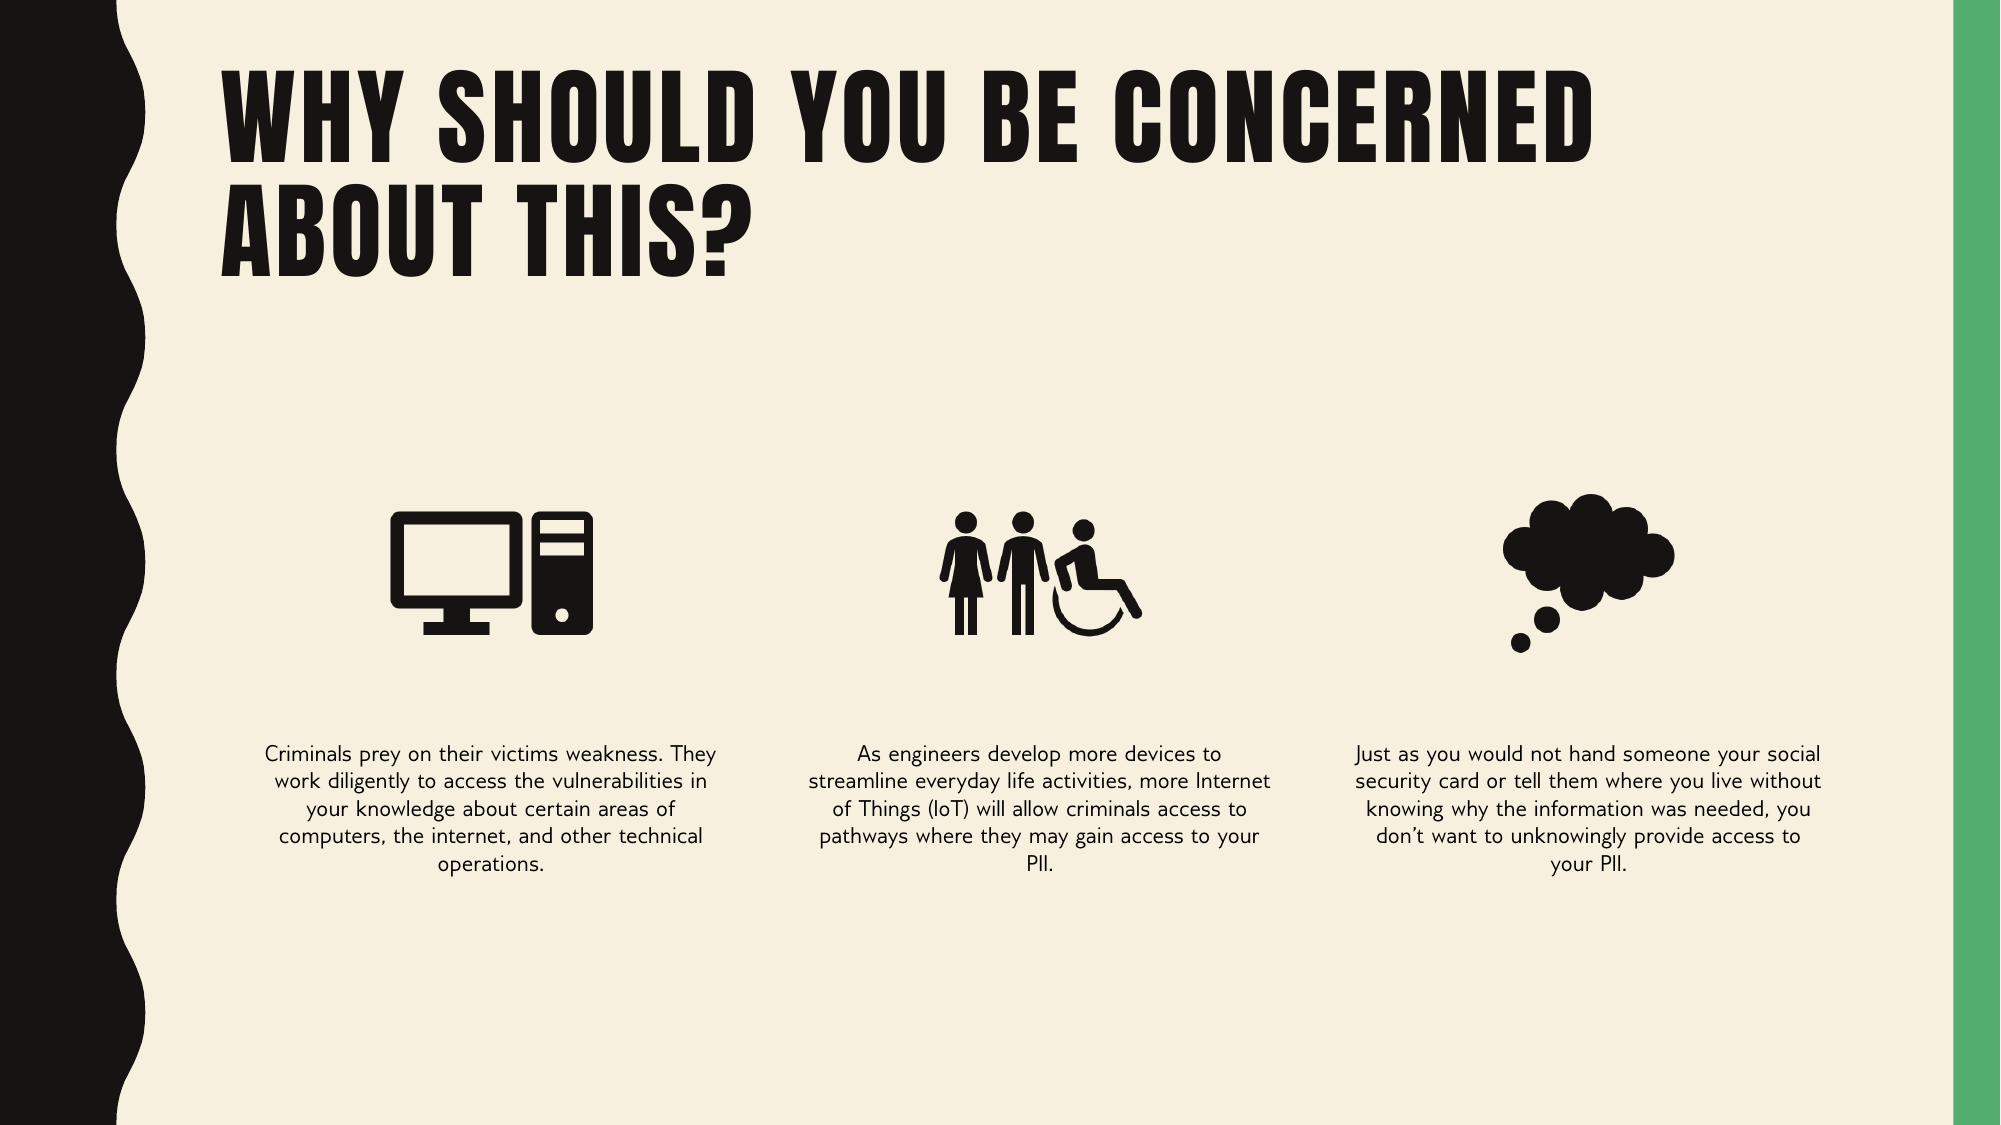

# Why should you be concerned about this?
Criminals prey on their victims weakness. They work diligently to access the vulnerabilities in your knowledge about certain areas of computers, the internet, and other technical operations.
As engineers develop more devices to streamline everyday life activities, more Internet of Things (IoT) will allow criminals access to pathways where they may gain access to your PII.
Just as you would not hand someone your social security card or tell them where you live without knowing why the information was needed, you don’t want to unknowingly provide access to your PII.